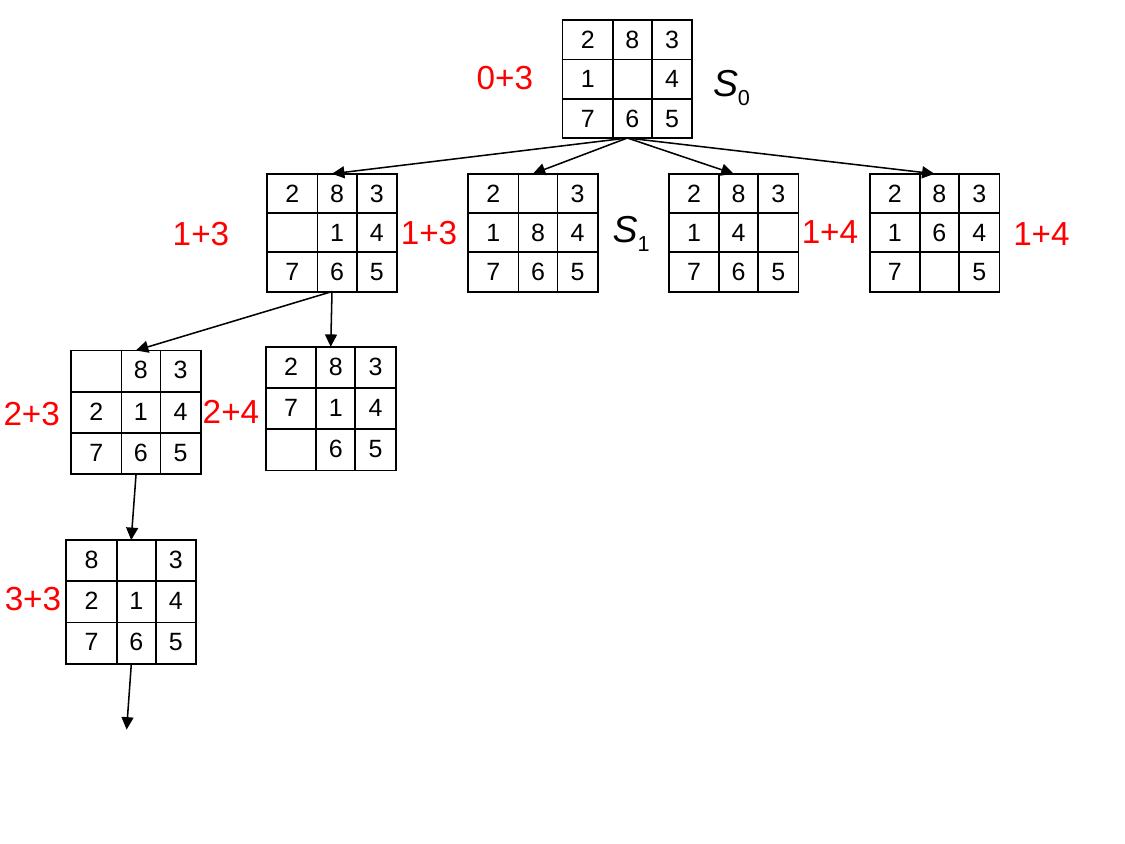

| 2 | 8 | 3 |
| --- | --- | --- |
| 1 |  | 4 |
| 7 | 6 | 5 |
0+3
S0
| 2 | 8 | 3 |
| --- | --- | --- |
|  | 1 | 4 |
| 7 | 6 | 5 |
| 2 |  | 3 |
| --- | --- | --- |
| 1 | 8 | 4 |
| 7 | 6 | 5 |
| 2 | 8 | 3 |
| --- | --- | --- |
| 1 | 4 |  |
| 7 | 6 | 5 |
| 2 | 8 | 3 |
| --- | --- | --- |
| 1 | 6 | 4 |
| 7 |  | 5 |
S1
1+4
1+3
1+3
1+4
| 2 | 8 | 3 |
| --- | --- | --- |
| 7 | 1 | 4 |
|  | 6 | 5 |
|  | 8 | 3 |
| --- | --- | --- |
| 2 | 1 | 4 |
| 7 | 6 | 5 |
2+4
2+3
| 8 |  | 3 |
| --- | --- | --- |
| 2 | 1 | 4 |
| 7 | 6 | 5 |
3+3